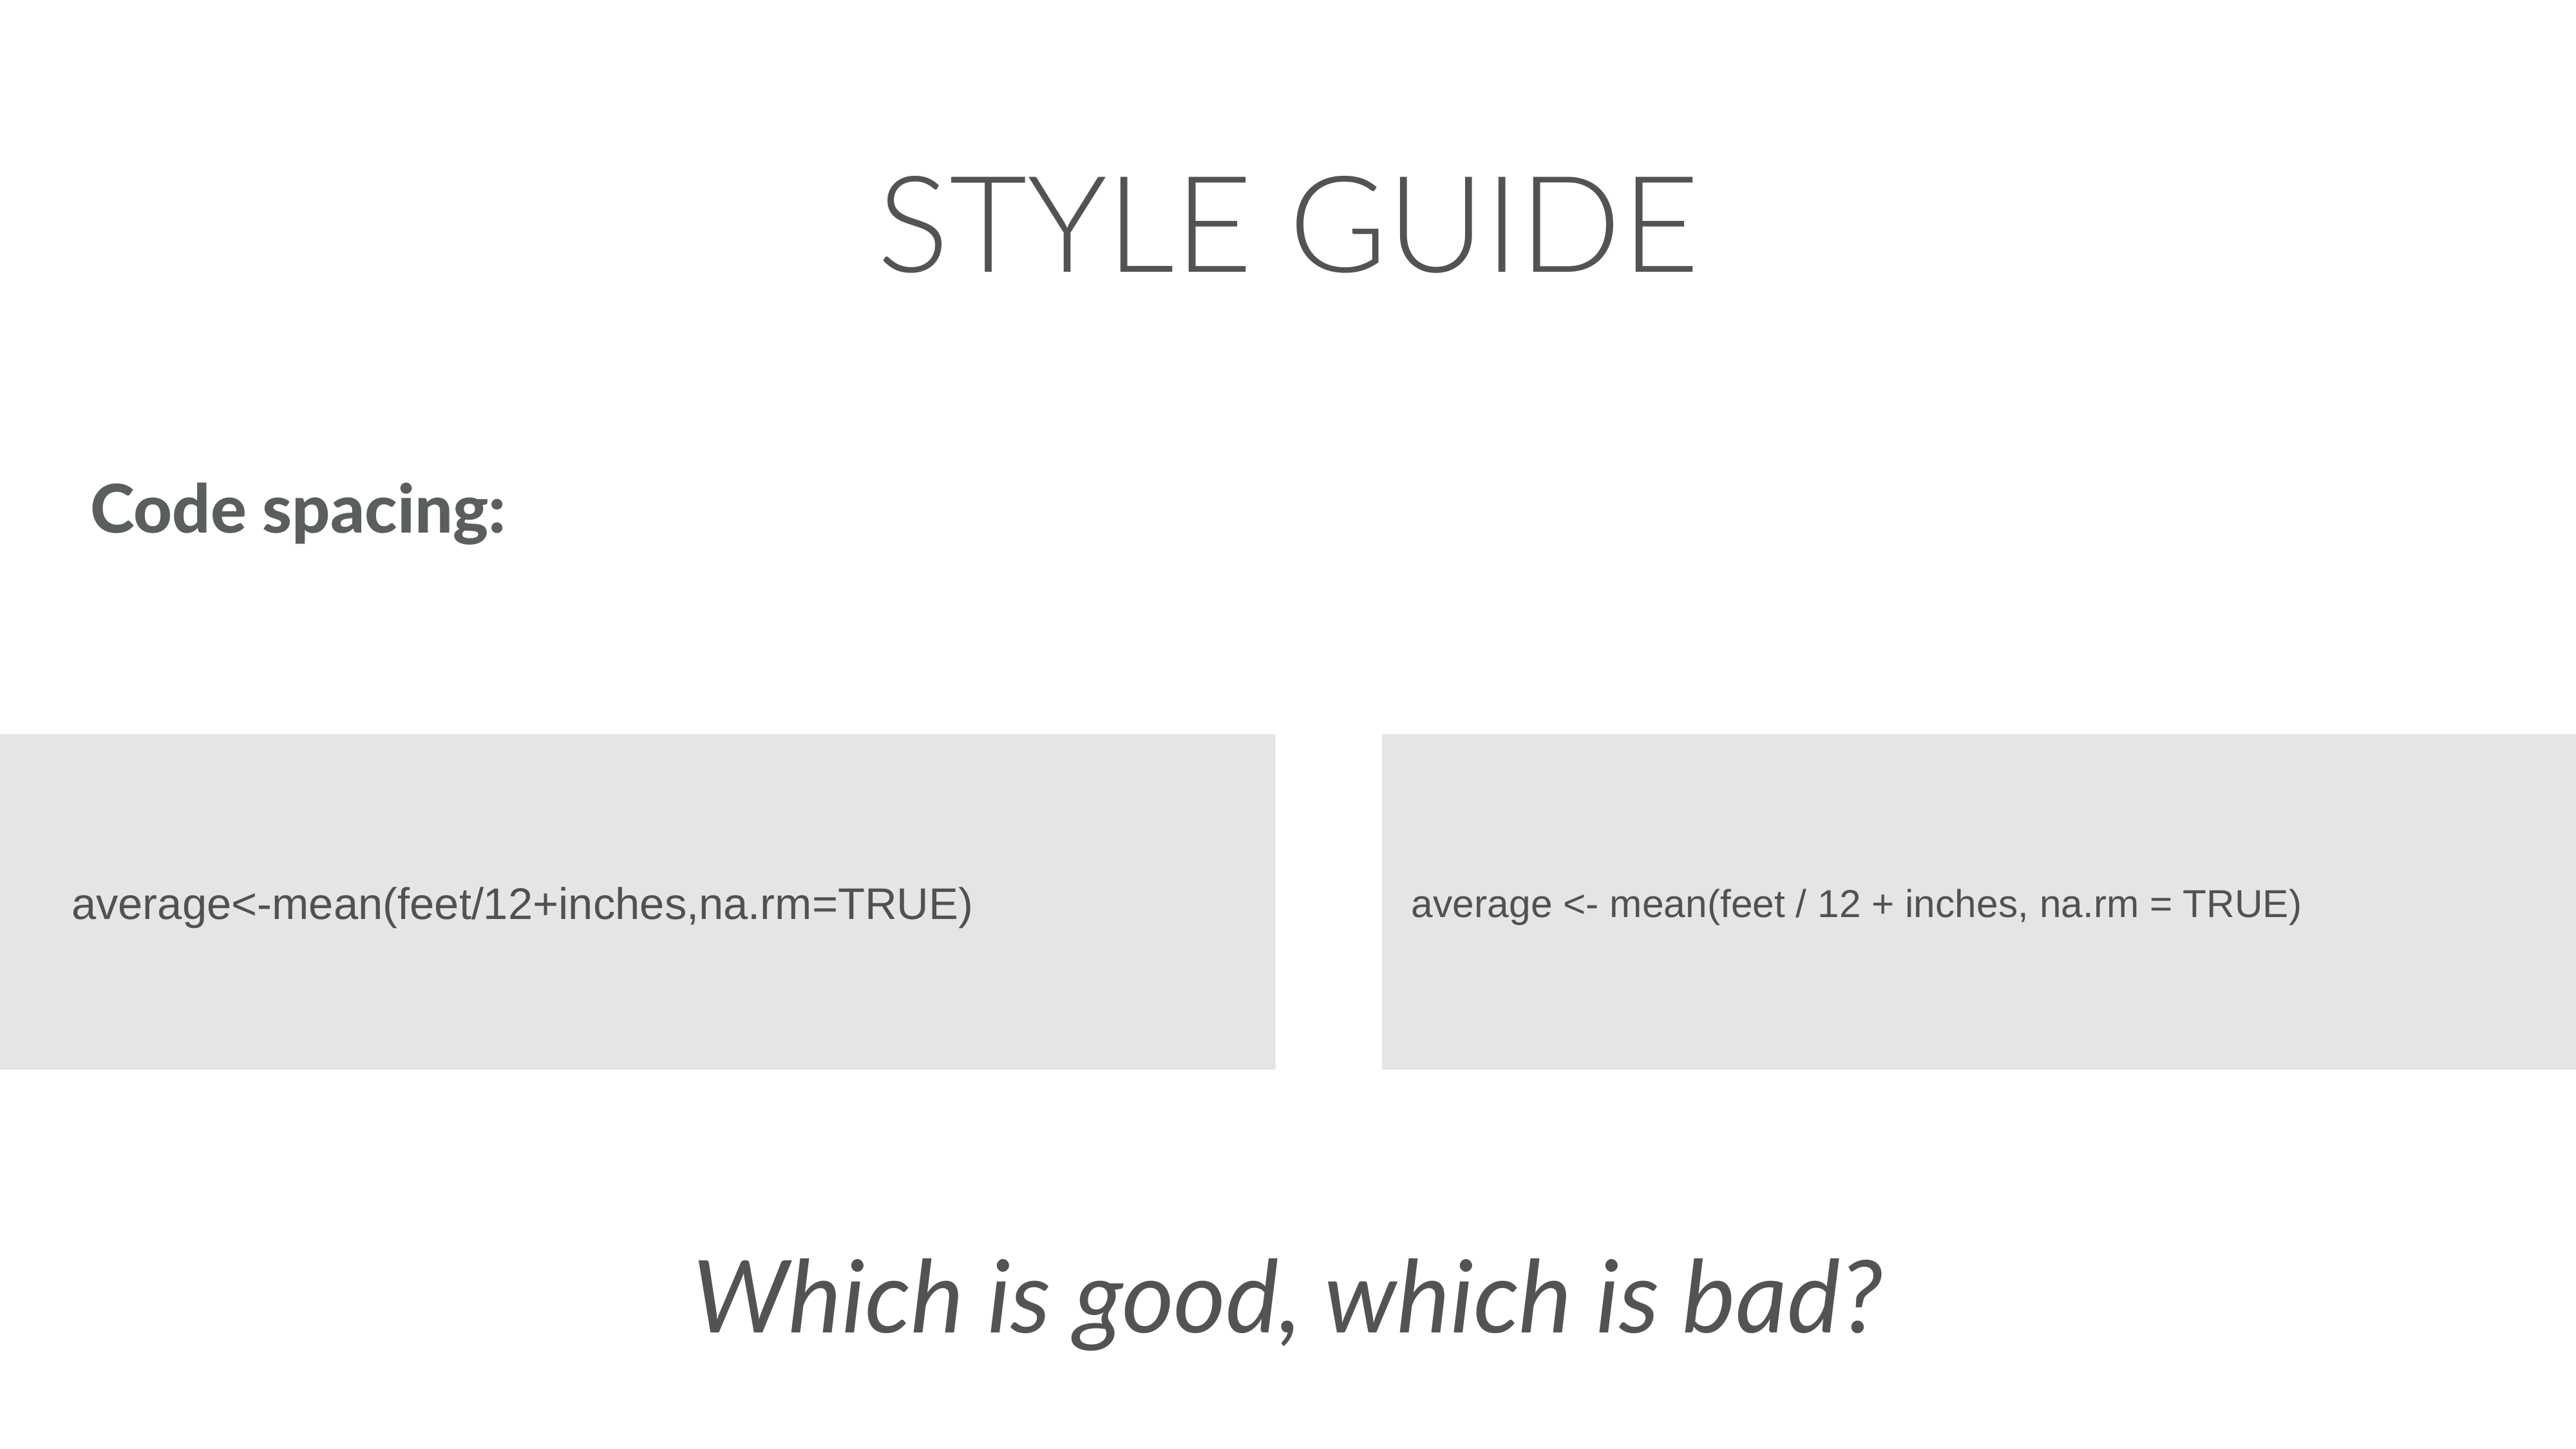

# style guide
Code spacing:
average<-mean(feet/12+inches,na.rm=TRUE)
average <- mean(feet / 12 + inches, na.rm = TRUE)
Which is good, which is bad?